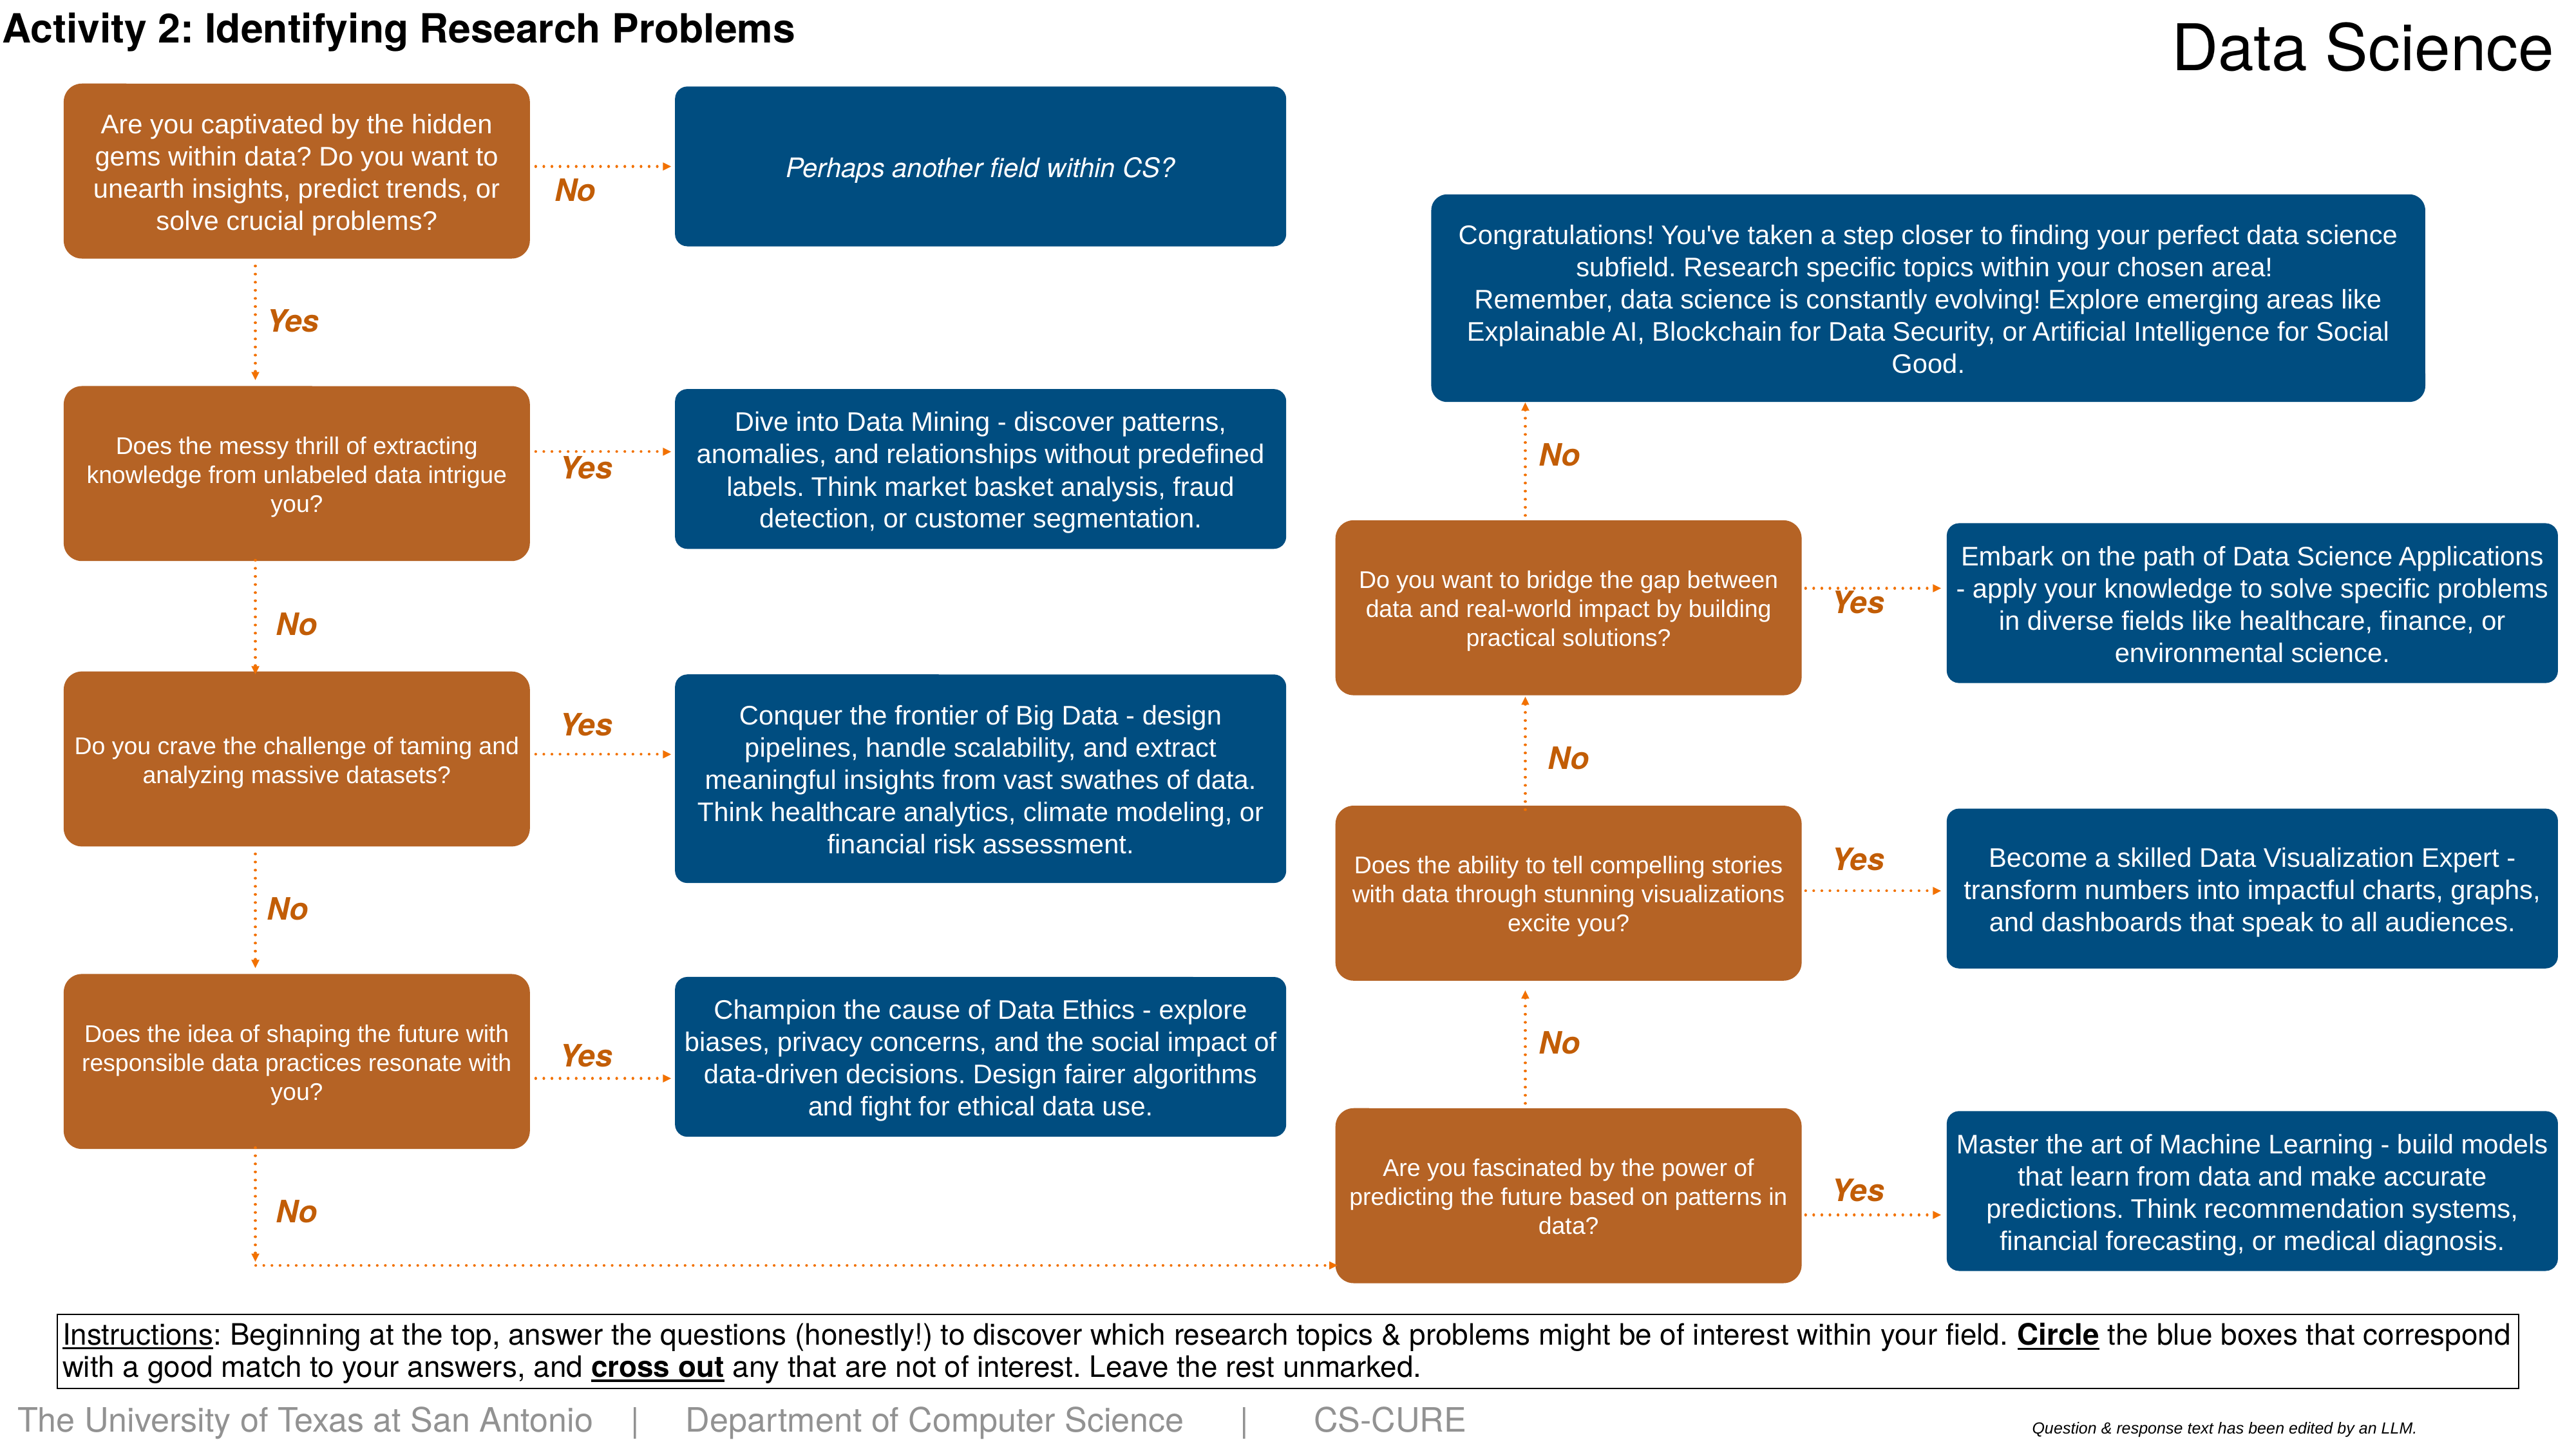

Activity 2: Identifying Research Problems
Data Science
Are you captivated by the hidden gems within data? Do you want to unearth insights, predict trends, or solve crucial problems?
Perhaps another field within CS?

No
Congratulations! You've taken a step closer to finding your perfect data science subfield. Research specific topics within your chosen area!
Remember, data science is constantly evolving! Explore emerging areas like Explainable AI, Blockchain for Data Security, or Artificial Intelligence for Social Good.

Yes
Does the messy thrill of extracting knowledge from unlabeled data intrigue you?
Dive into Data Mining - discover patterns, anomalies, and relationships without predefined labels. Think market basket analysis, fraud detection, or customer segmentation.

No
Yes

Do you want to bridge the gap between data and real-world impact by building practical solutions?
Embark on the path of Data Science Applications - apply your knowledge to solve specific problems in diverse fields like healthcare, finance, or environmental science.

Yes

No
Do you crave the challenge of taming and analyzing massive datasets?
Conquer the frontier of Big Data - design pipelines, handle scalability, and extract meaningful insights from vast swathes of data. Think healthcare analytics, climate modeling, or financial risk assessment.

Yes
No

Does the ability to tell compelling stories with data through stunning visualizations excite you?
Become a skilled Data Visualization Expert - transform numbers into impactful charts, graphs, and dashboards that speak to all audiences.
Yes

No

Does the idea of shaping the future with responsible data practices resonate with you?
Champion the cause of Data Ethics - explore biases, privacy concerns, and the social impact of data-driven decisions. Design fairer algorithms and fight for ethical data use.

No
Yes

Are you fascinated by the power of predicting the future based on patterns in data?
Master the art of Machine Learning - build models that learn from data and make accurate predictions. Think recommendation systems, financial forecasting, or medical diagnosis.

Yes
No

Instructions: Beginning at the top, answer the questions (honestly!) to discover which research topics & problems might be of interest within your field. Circle the blue boxes that correspond with a good match to your answers, and cross out any that are not of interest. Leave the rest unmarked.
39
Question & response text has been edited by an LLM.